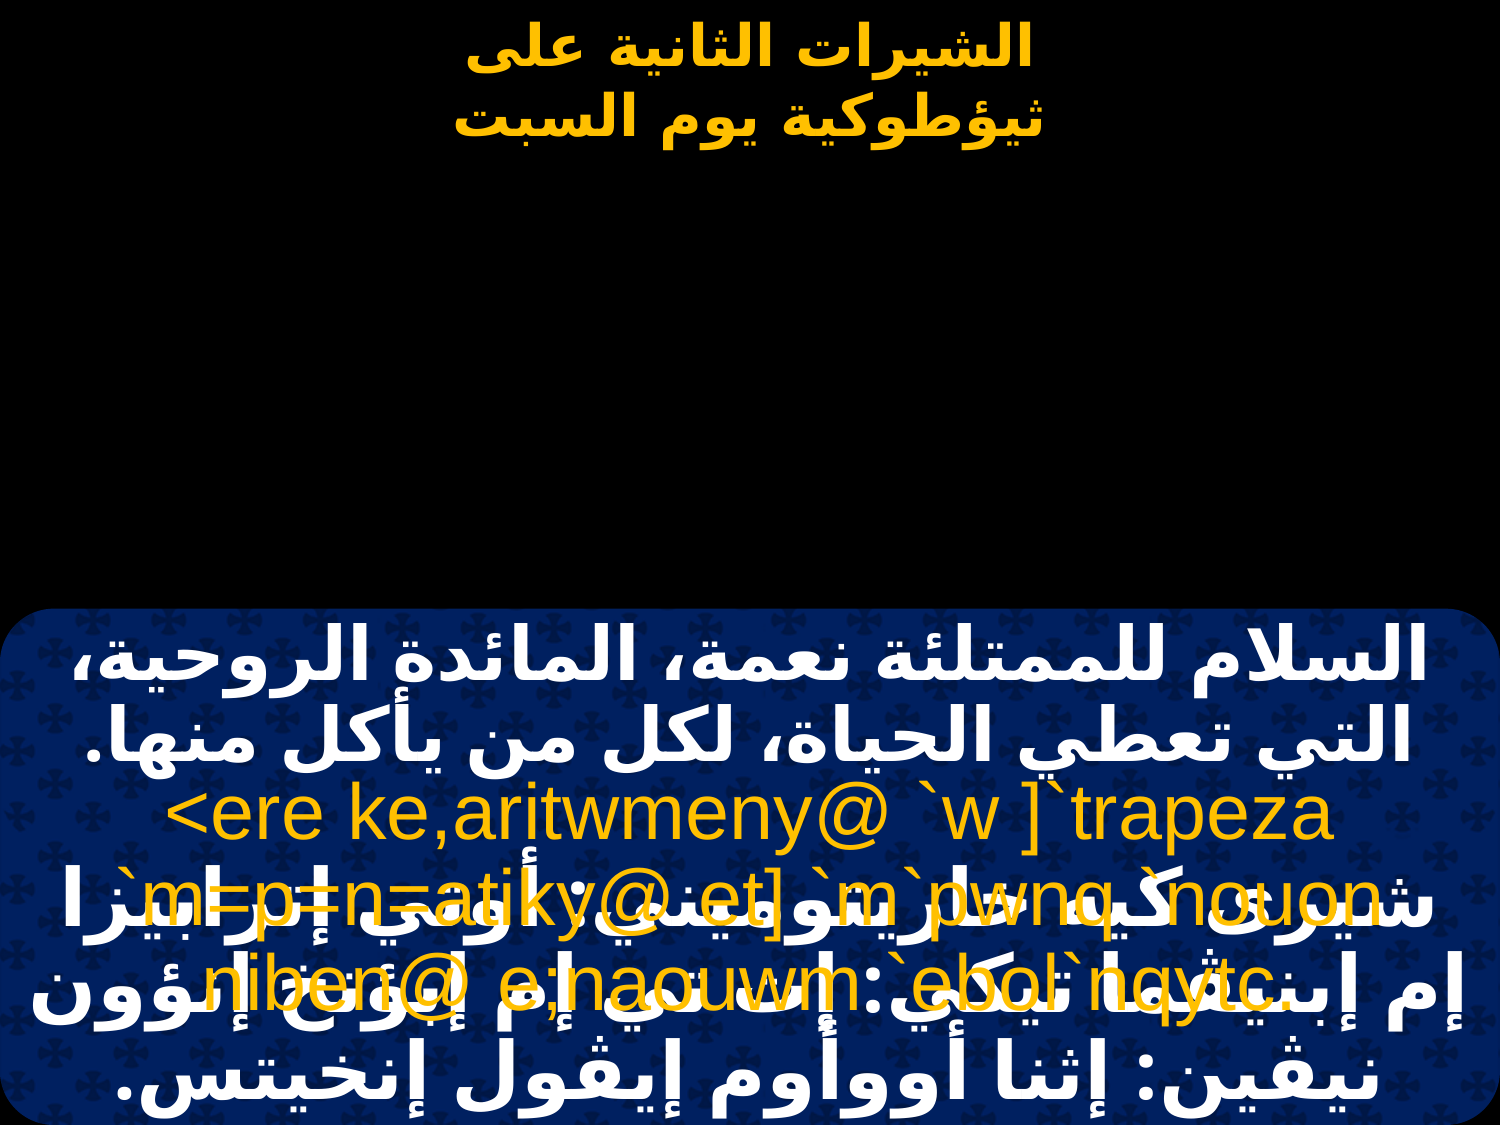

#
السلام للممتلئة نعمة، المائدة الروحية، التي تعطي الحياة، لكل من يأكل منها.
<ere ke,aritwmeny@ `w ]`trapeza `m=p=n=atiky@ et] `m`pwnq `nouon niben@ e;naouwm `ebol`nqytc.
شيرى كيه خاريتوميني: أوتي إترابيزا إم إبنيڤما تيكي: إت تي إم إبؤنخ إنؤون نيڤين: إثنا أووأوم إيڤول إنخيتس.